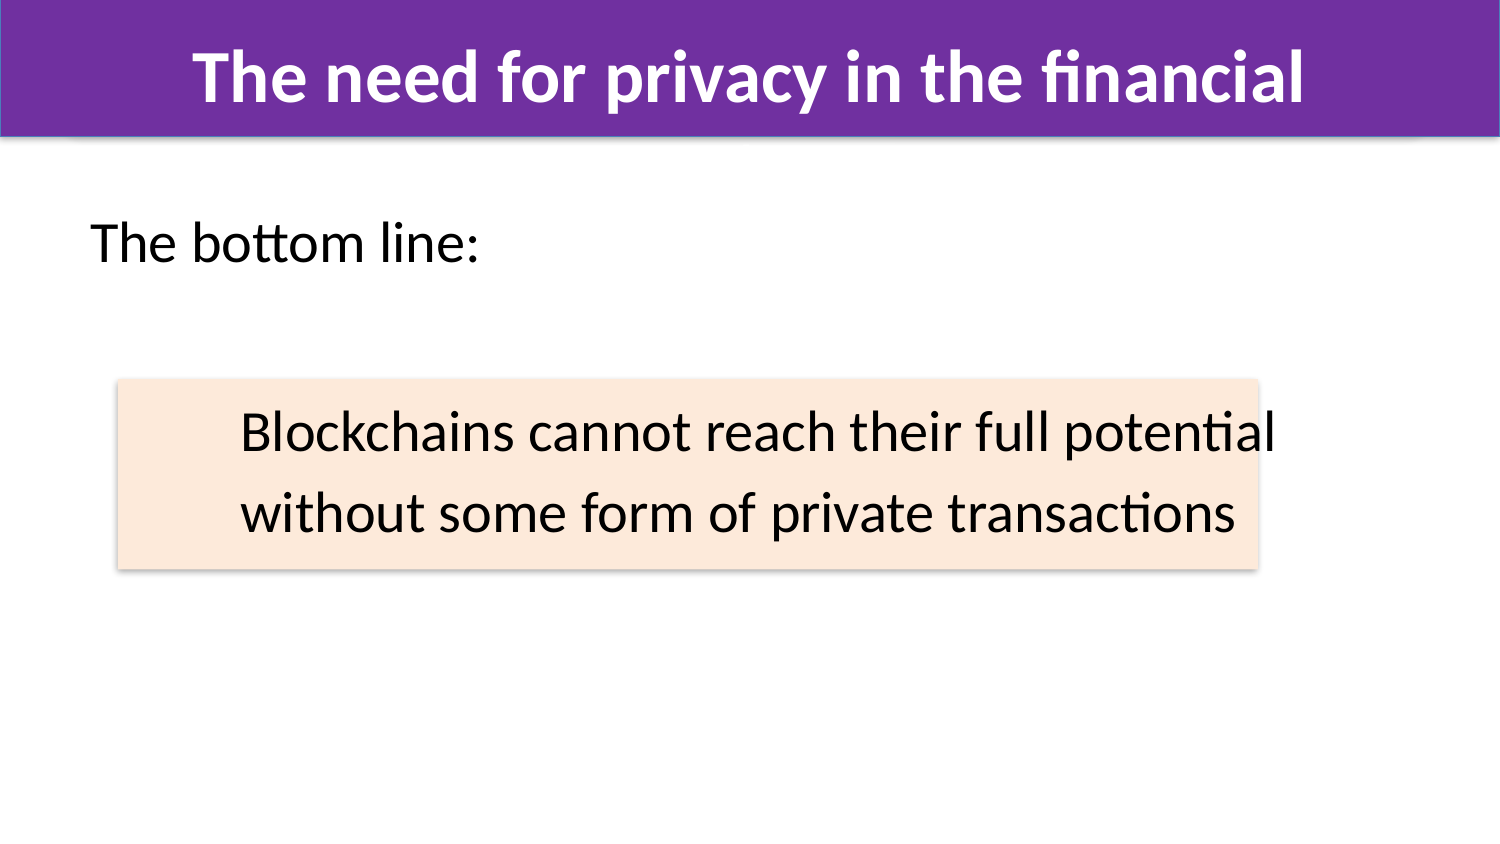

# The need for privacy in the financial system
The bottom line:

	Blockchains cannot reach their full potential
	without some form of private transactions